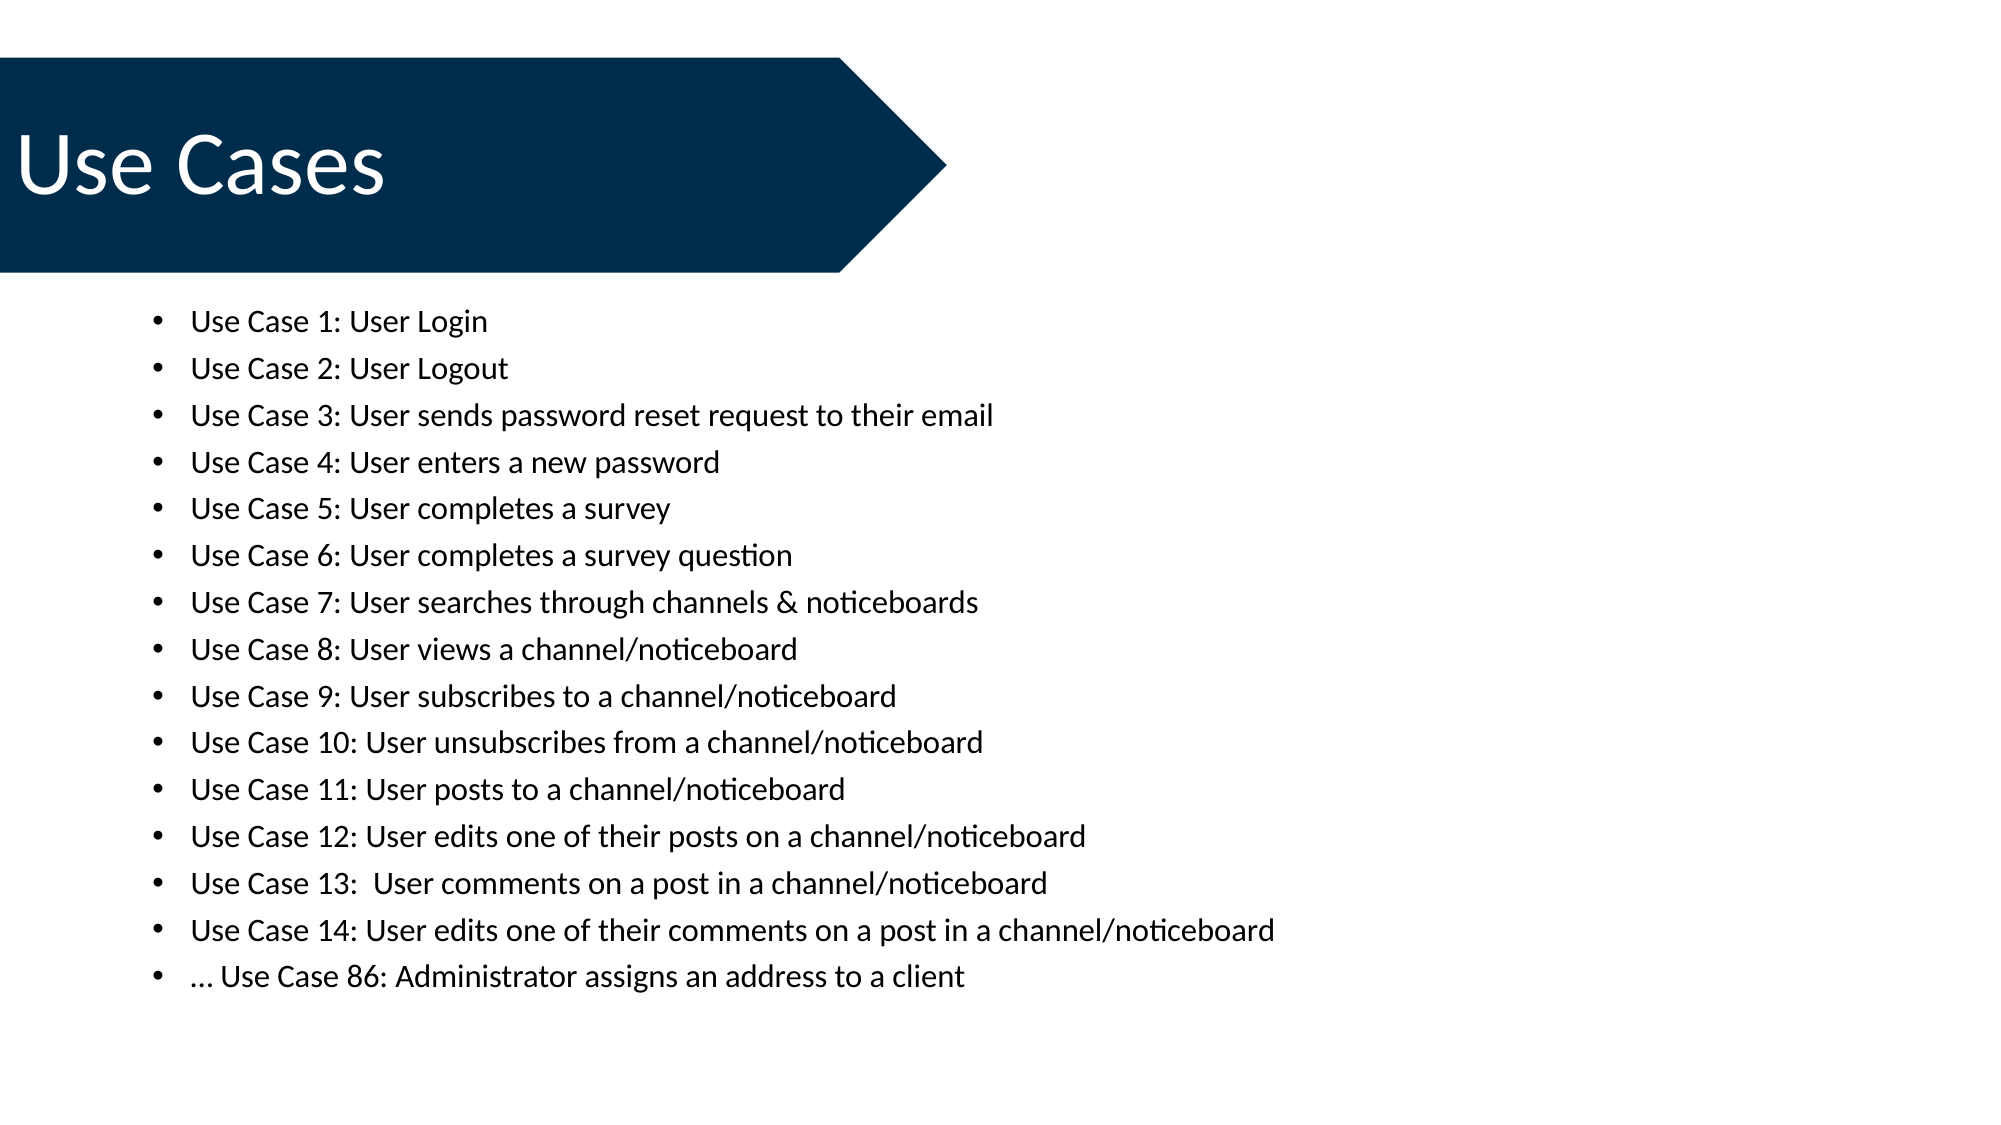

Use Cases
Use Case 1: User Login
Use Case 2: User Logout
Use Case 3: User sends password reset request to their email
Use Case 4: User enters a new password
Use Case 5: User completes a survey
Use Case 6: User completes a survey question
Use Case 7: User searches through channels & noticeboards
Use Case 8: User views a channel/noticeboard
Use Case 9: User subscribes to a channel/noticeboard
Use Case 10: User unsubscribes from a channel/noticeboard
Use Case 11: User posts to a channel/noticeboard
Use Case 12: User edits one of their posts on a channel/noticeboard
Use Case 13:  User comments on a post in a channel/noticeboard
Use Case 14: User edits one of their comments on a post in a channel/noticeboard
… Use Case 86: Administrator assigns an address to a client